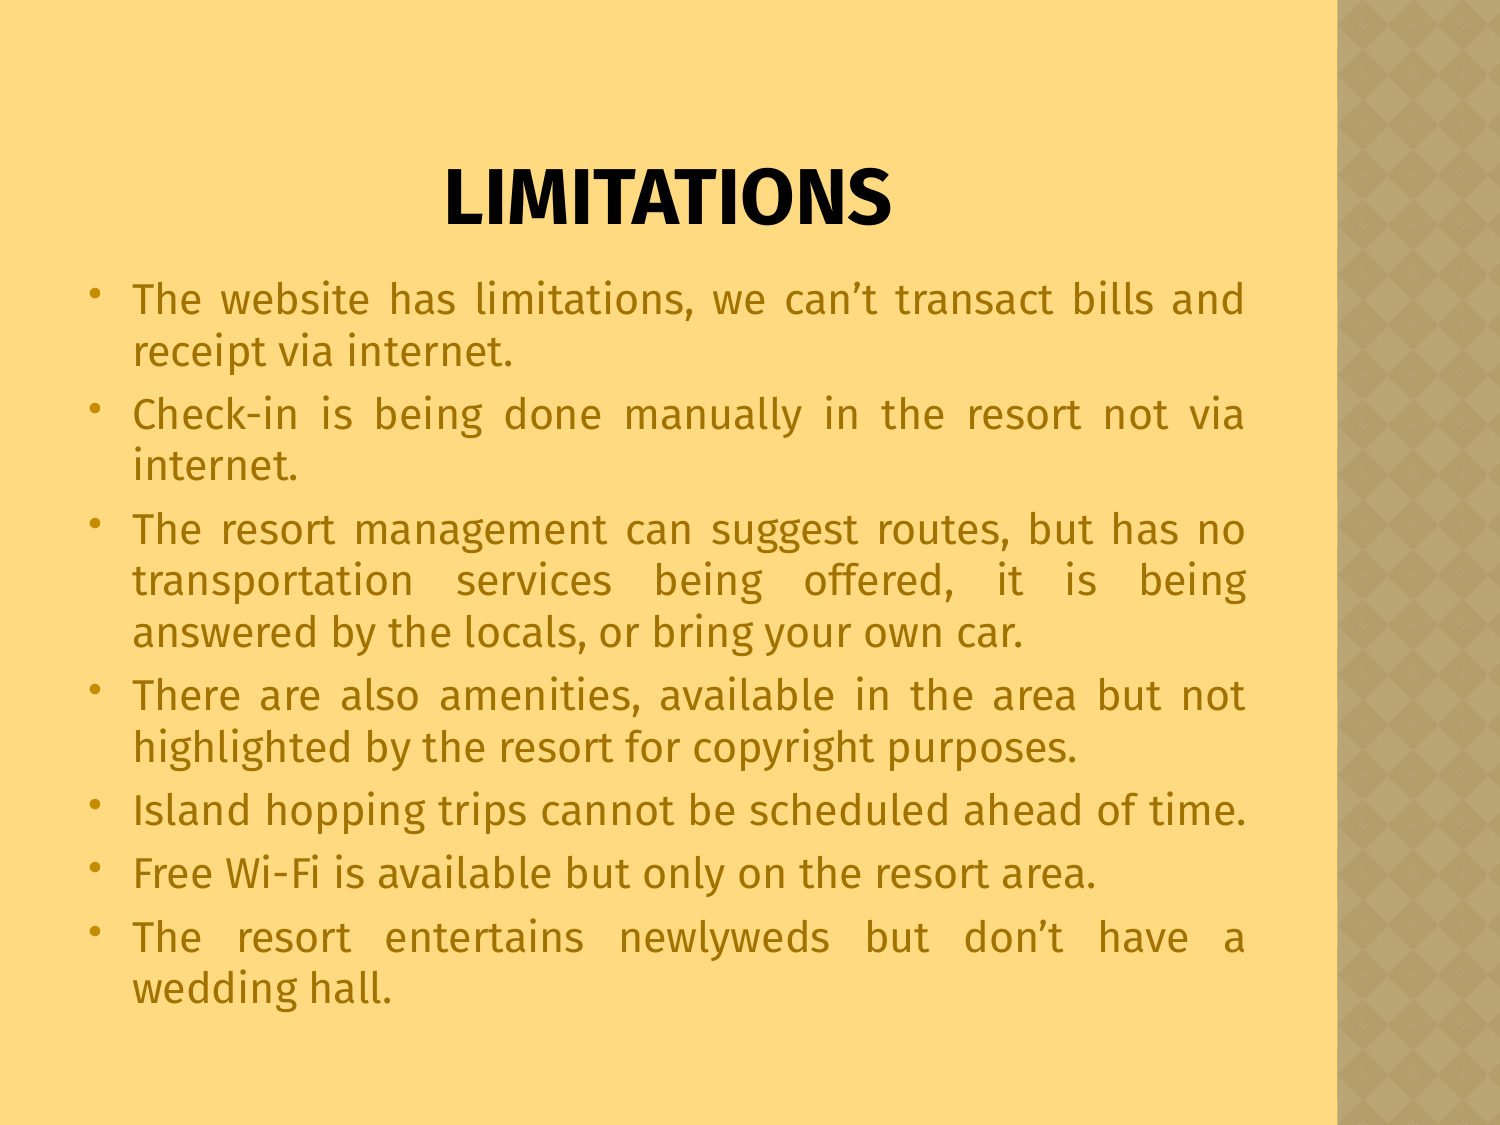

# Limitations
The website has limitations, we can’t transact bills and receipt via internet.
Check-in is being done manually in the resort not via internet.
The resort management can suggest routes, but has no transportation services being offered, it is being answered by the locals, or bring your own car.
There are also amenities, available in the area but not highlighted by the resort for copyright purposes.
Island hopping trips cannot be scheduled ahead of time.
Free Wi-Fi is available but only on the resort area.
The resort entertains newlyweds but don’t have a wedding hall.